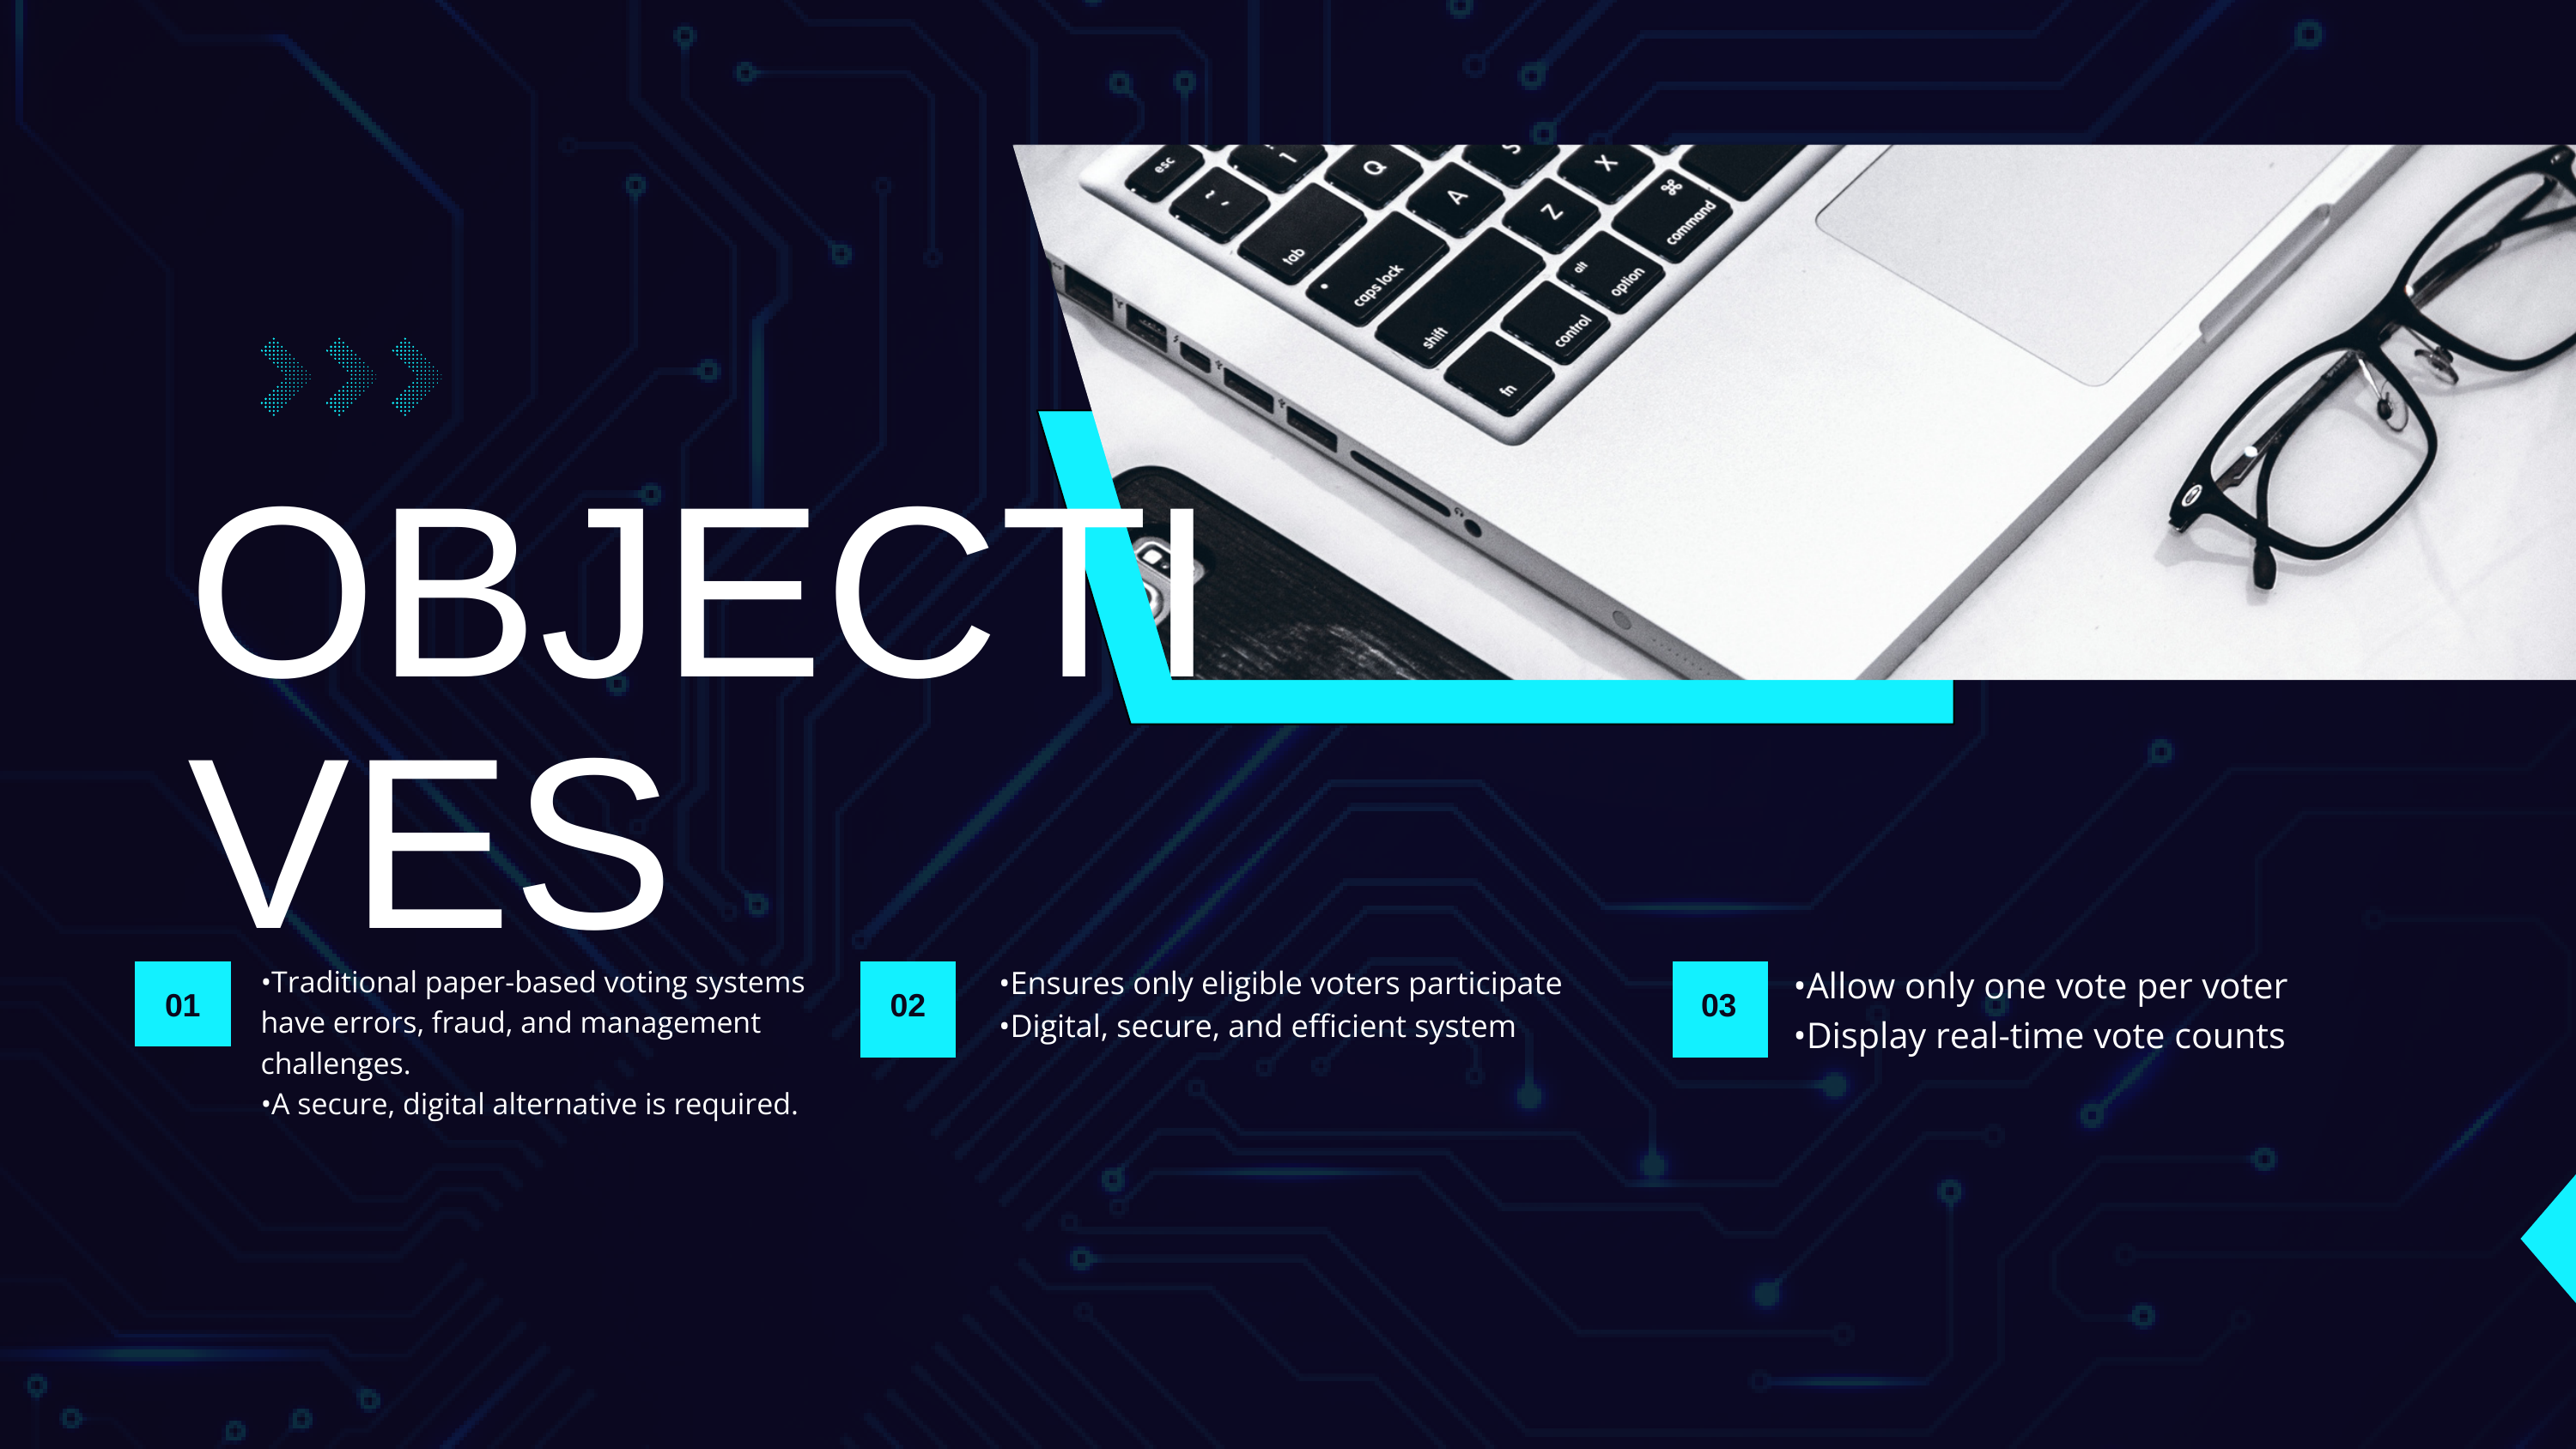

OBJECTIVES
•Allow only one vote per voter
•Display real-time vote counts

•Traditional paper-based voting systems have errors, fraud, and management challenges.
•A secure, digital alternative is required.

•Ensures only eligible voters participate
•Digital, secure, and efficient system

01
02
03